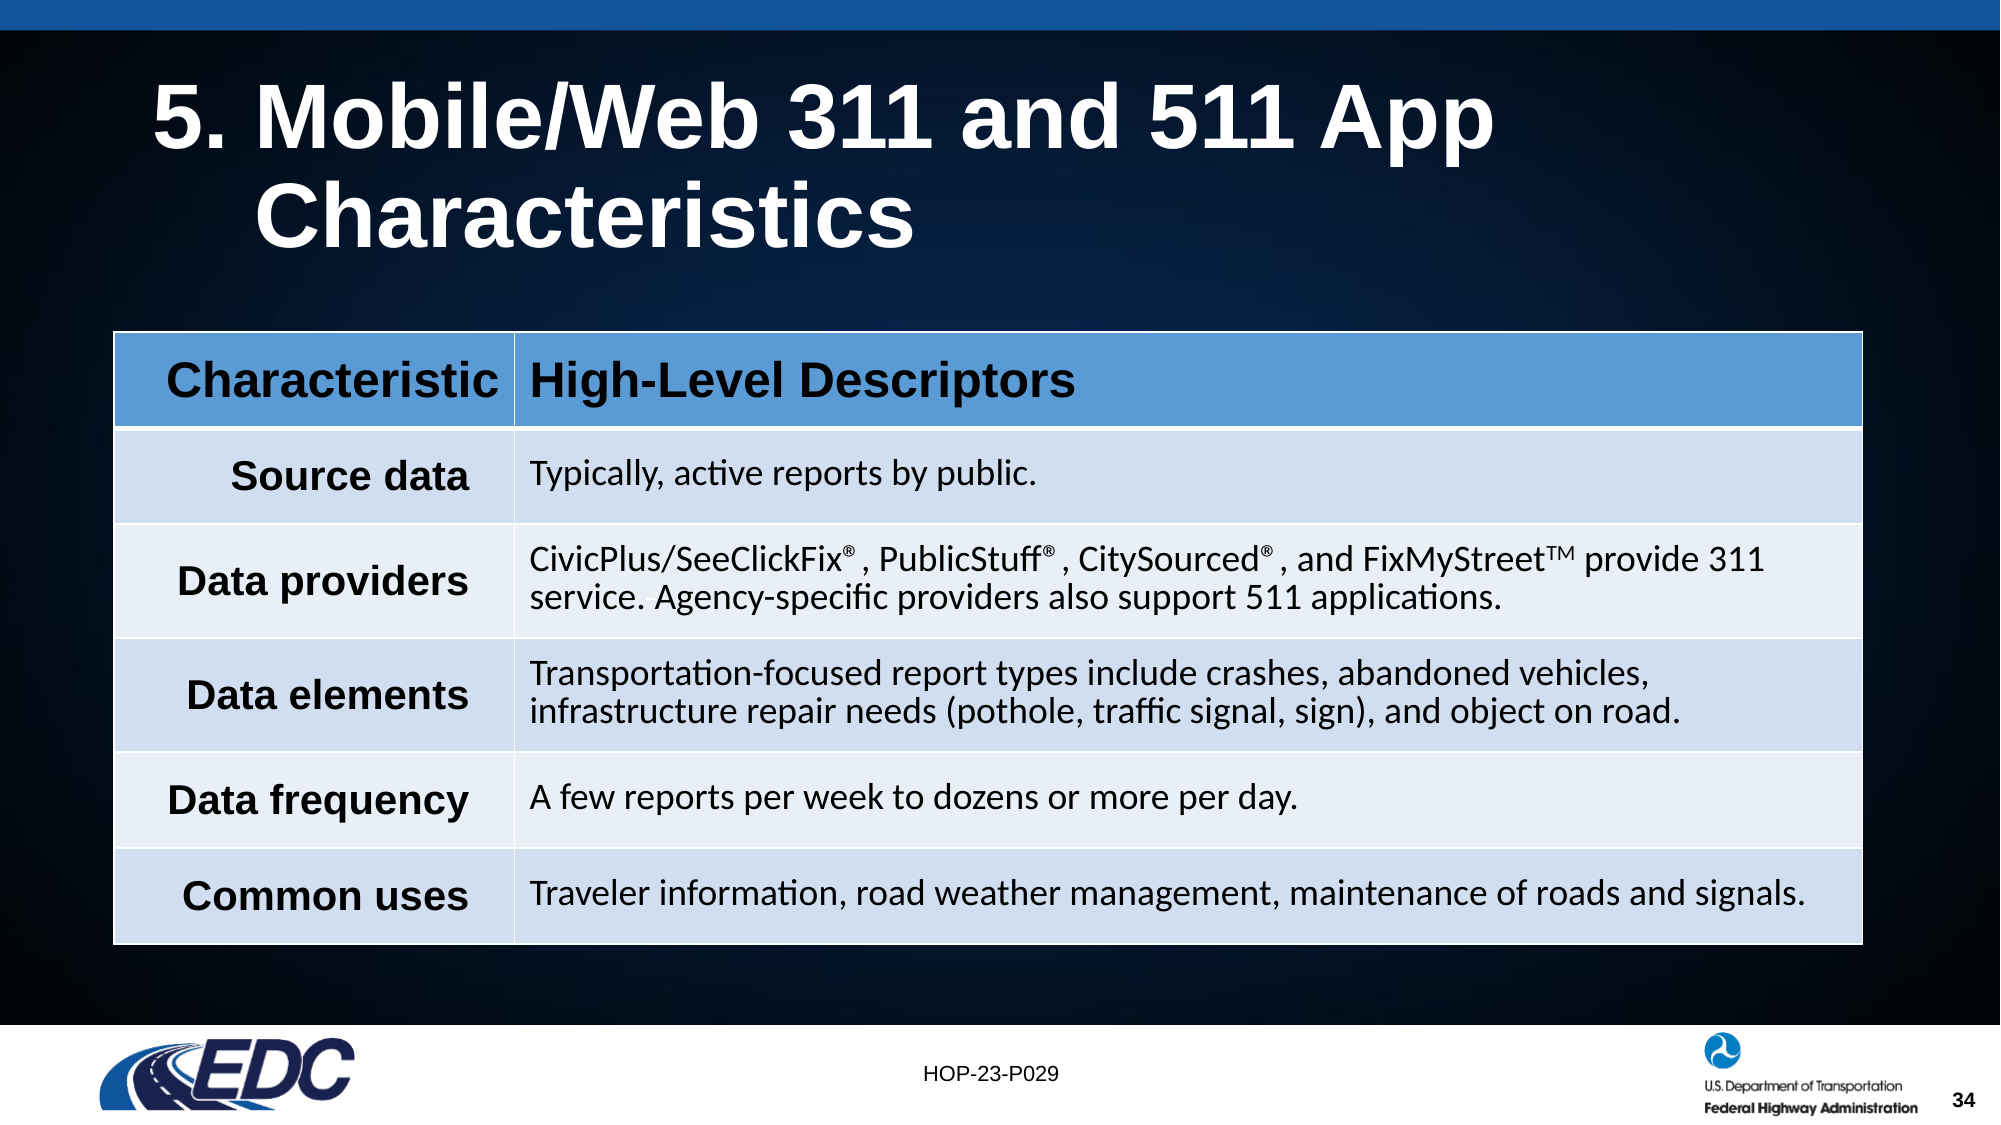

# 5. Mobile/Web 311 and 511 App     Characteristics
| Characteristic | High-Level Descriptors |
| --- | --- |
| Source data | Typically, active reports by public. |
| Data providers | CivicPlus/SeeClickFix®, PublicStuff®, CitySourced®, and FixMyStreetTM provide 311 service. Agency-specific providers also support 511 applications. |
| Data elements | Transportation-focused report types include crashes, abandoned vehicles, infrastructure repair needs (pothole, traffic signal, sign), and object on road. |
| Data frequency | A few reports per week to dozens or more per day. |
| Common uses | Traveler information, road weather management, maintenance of roads and signals. |
34